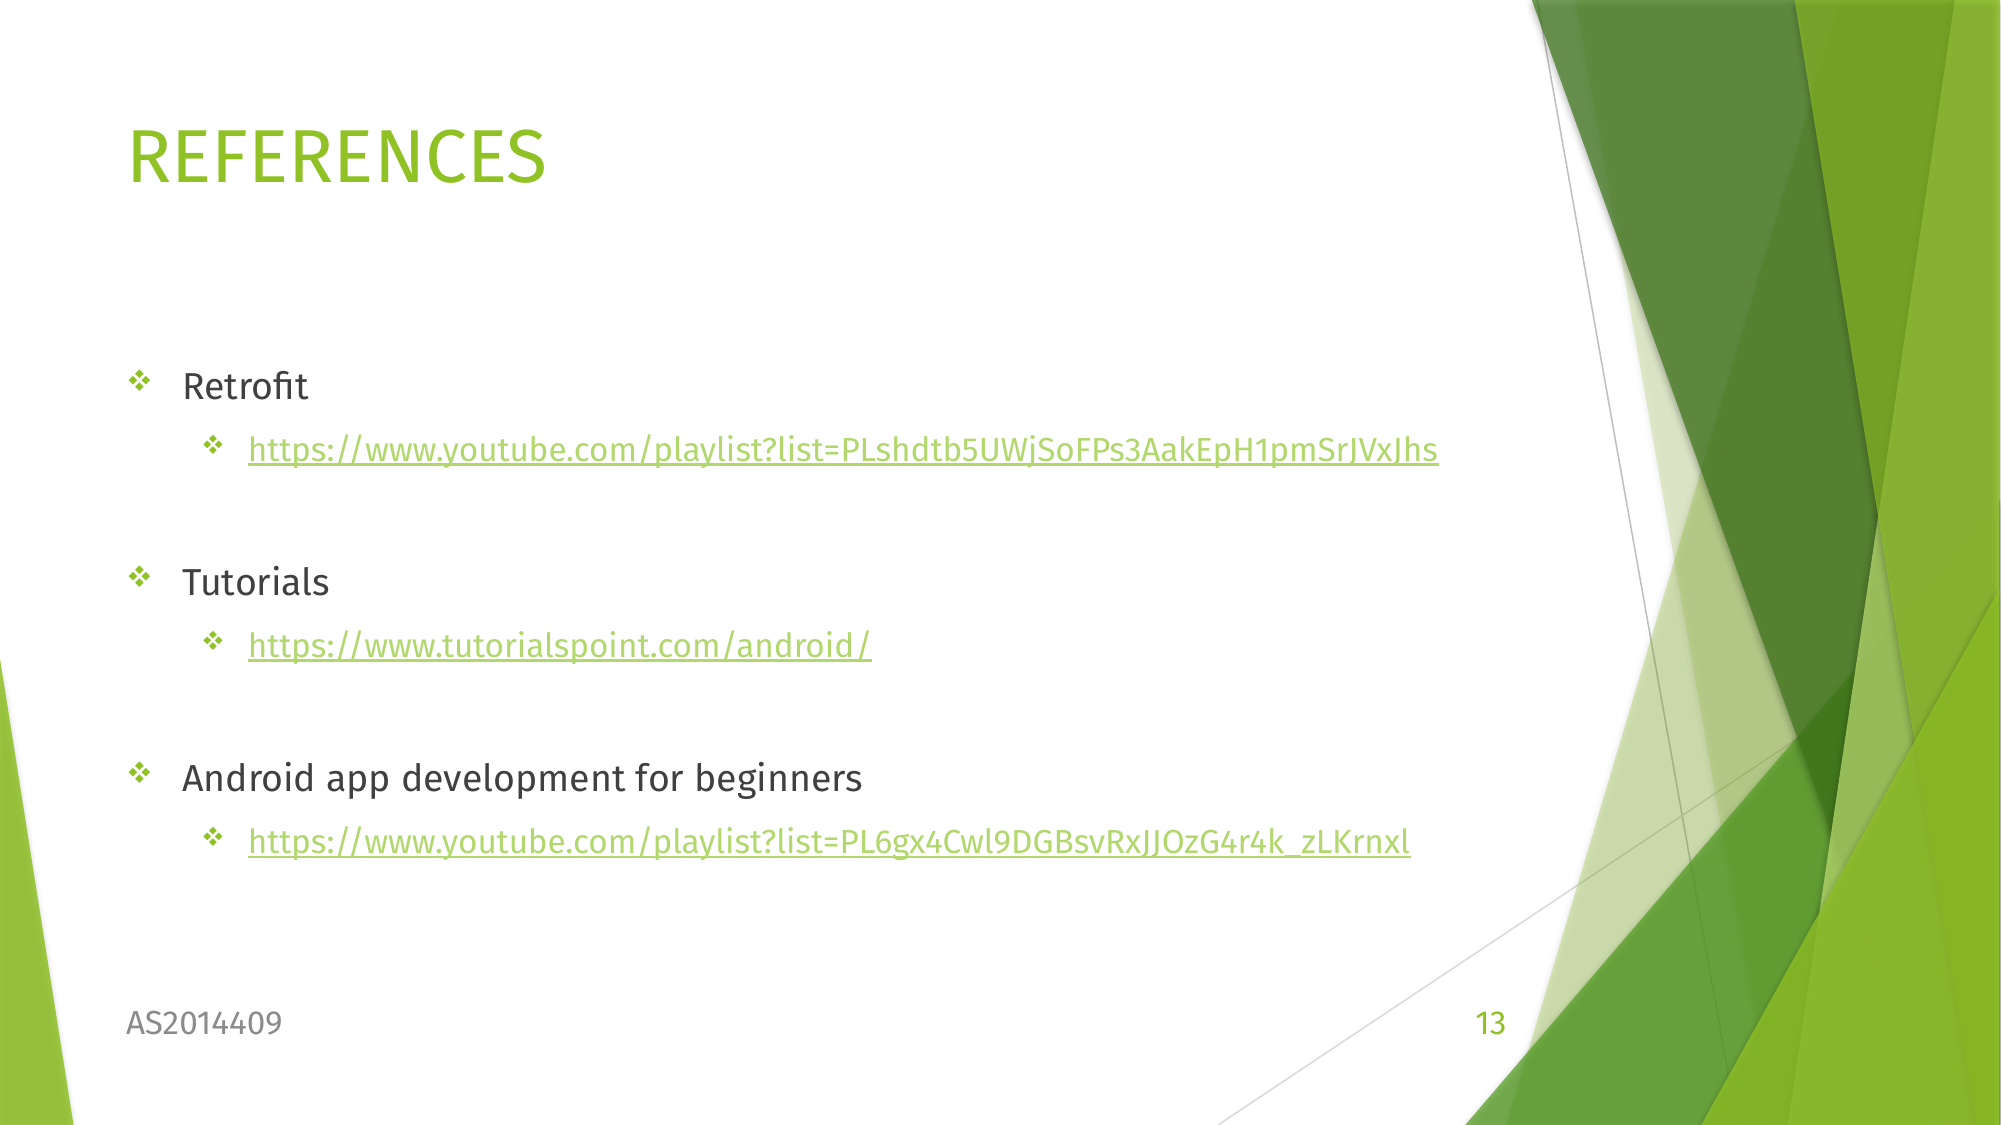

# REFERENCES
Retrofit
https://www.youtube.com/playlist?list=PLshdtb5UWjSoFPs3AakEpH1pmSrJVxJhs

Tutorials
https://www.tutorialspoint.com/android/

Android app development for beginners
https://www.youtube.com/playlist?list=PL6gx4Cwl9DGBsvRxJJOzG4r4k_zLKrnxl

AS2014409
13